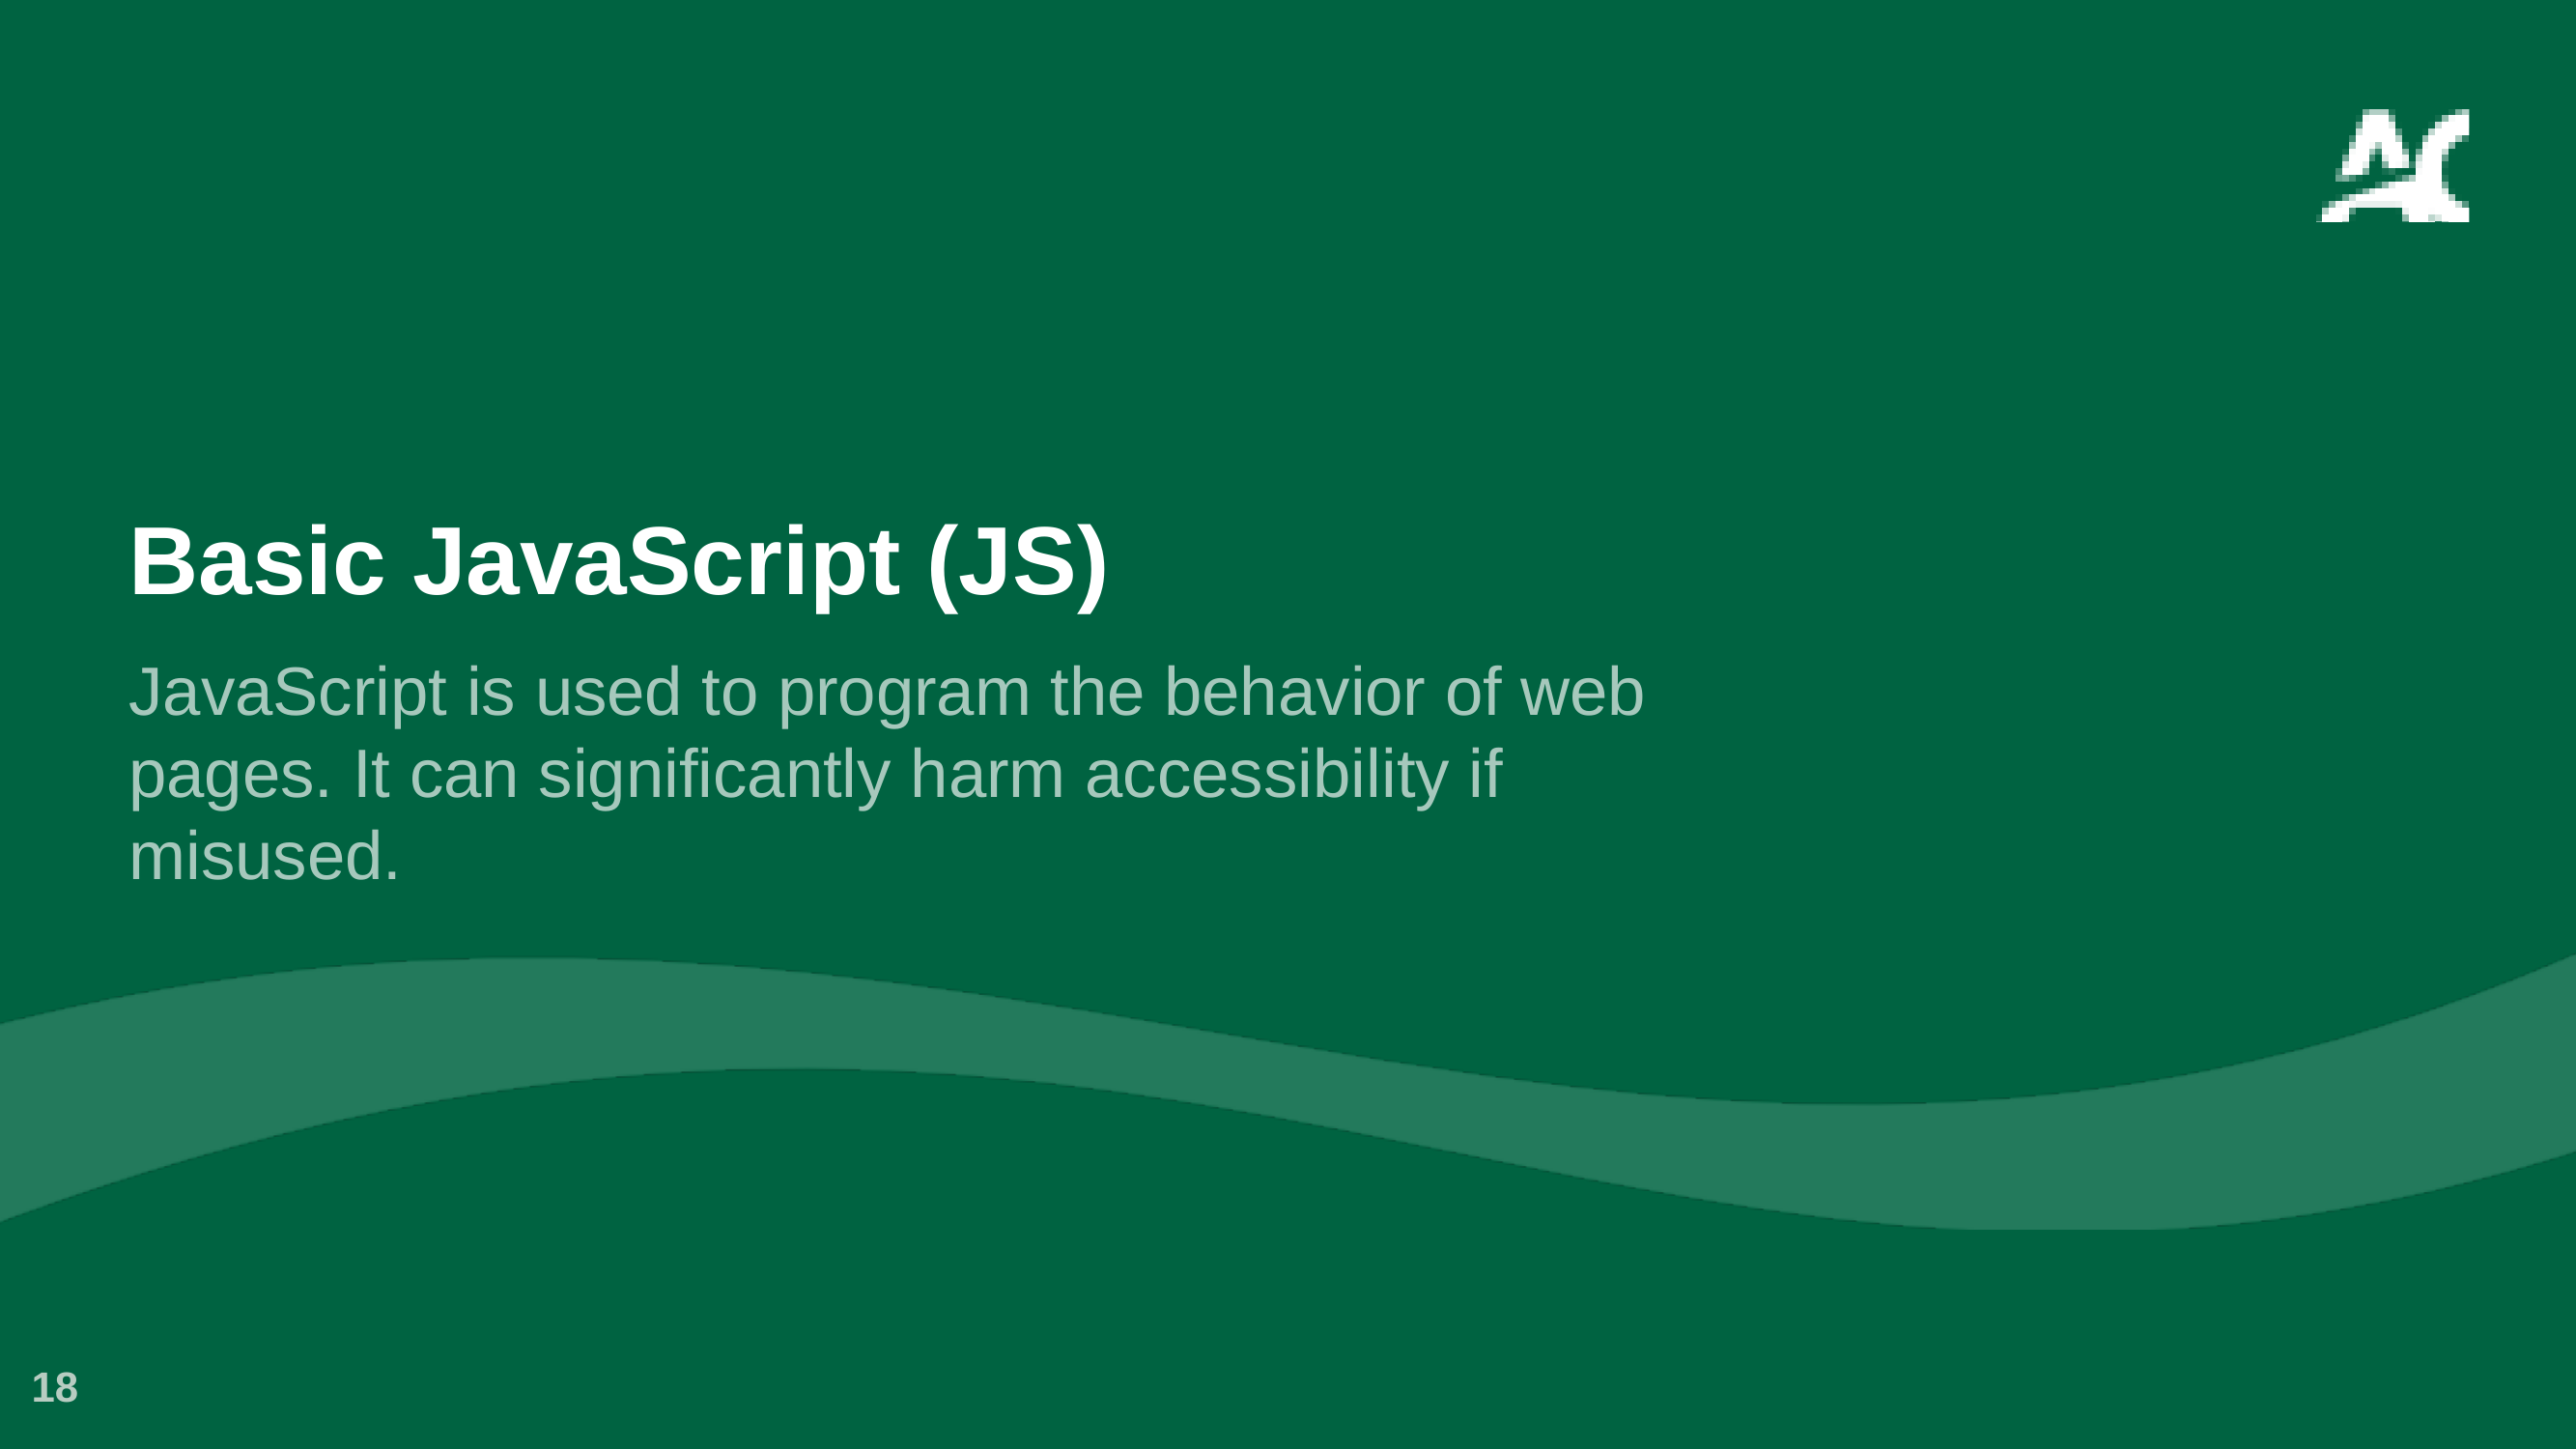

# Basic JavaScript (JS)
JavaScript is used to program the behavior of web pages. It can significantly harm accessibility if misused.

18